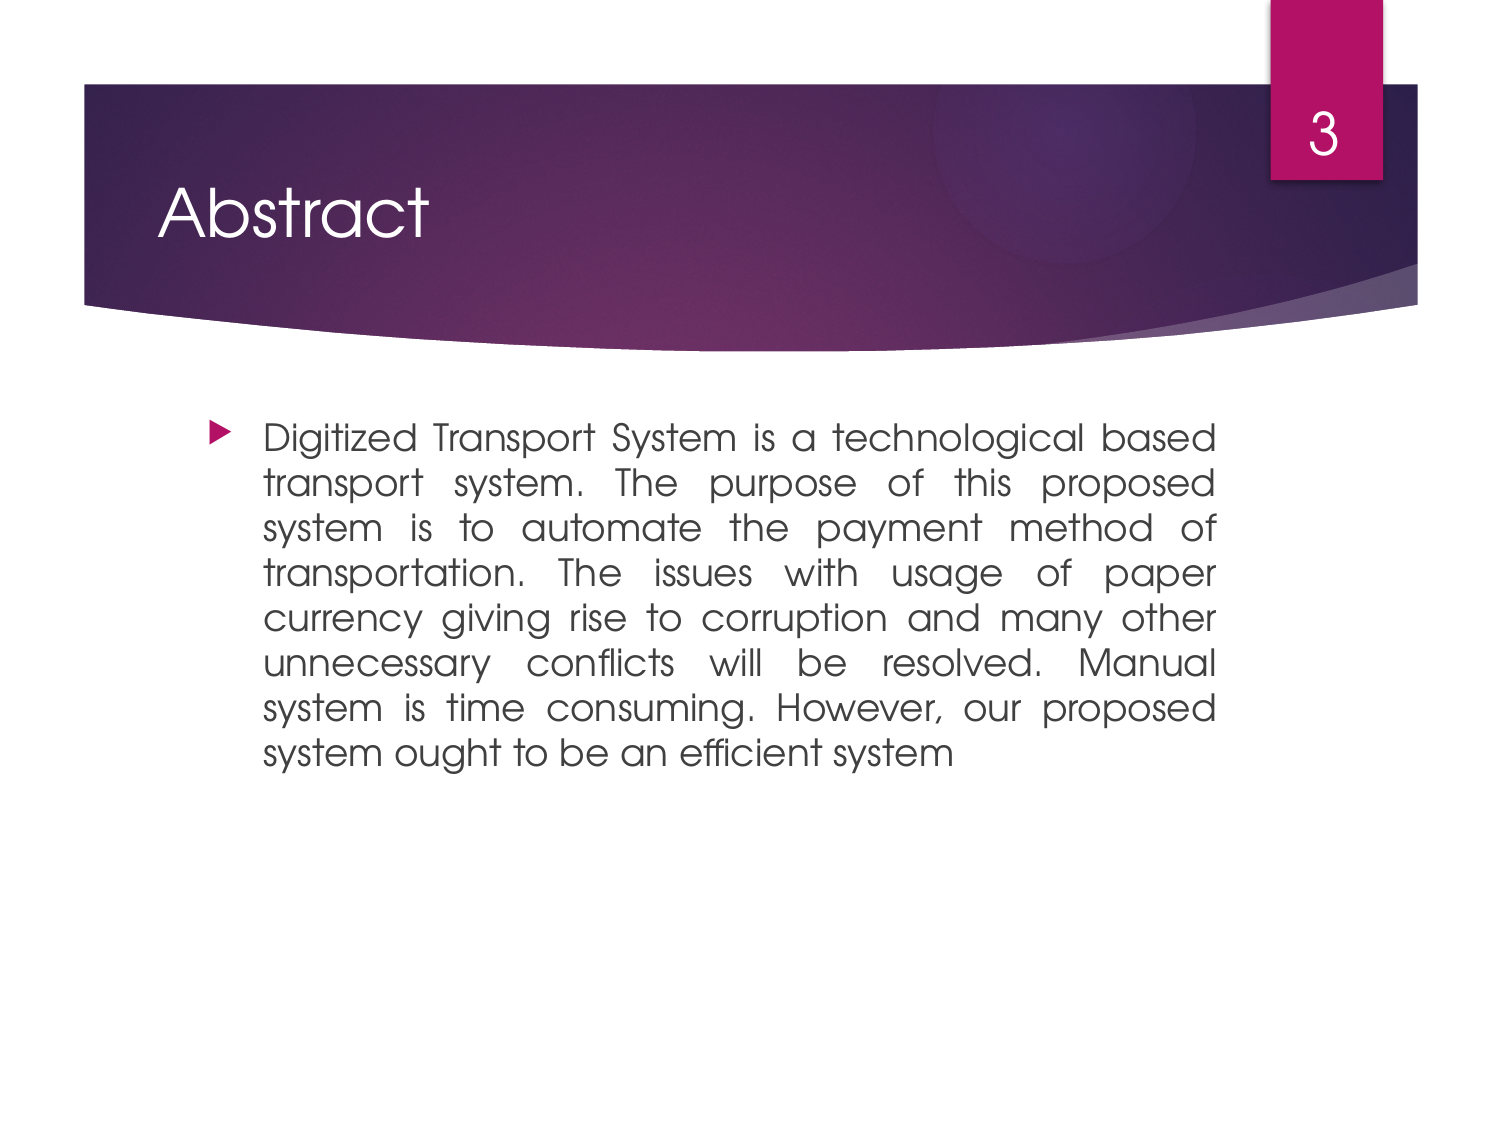

3
# Abstract
Digitized Transport System is a technological based transport system. The purpose of this proposed system is to automate the payment method of transportation. The issues with usage of paper currency giving rise to corruption and many other unnecessary conflicts will be resolved. Manual system is time consuming. However, our proposed system ought to be an efficient system